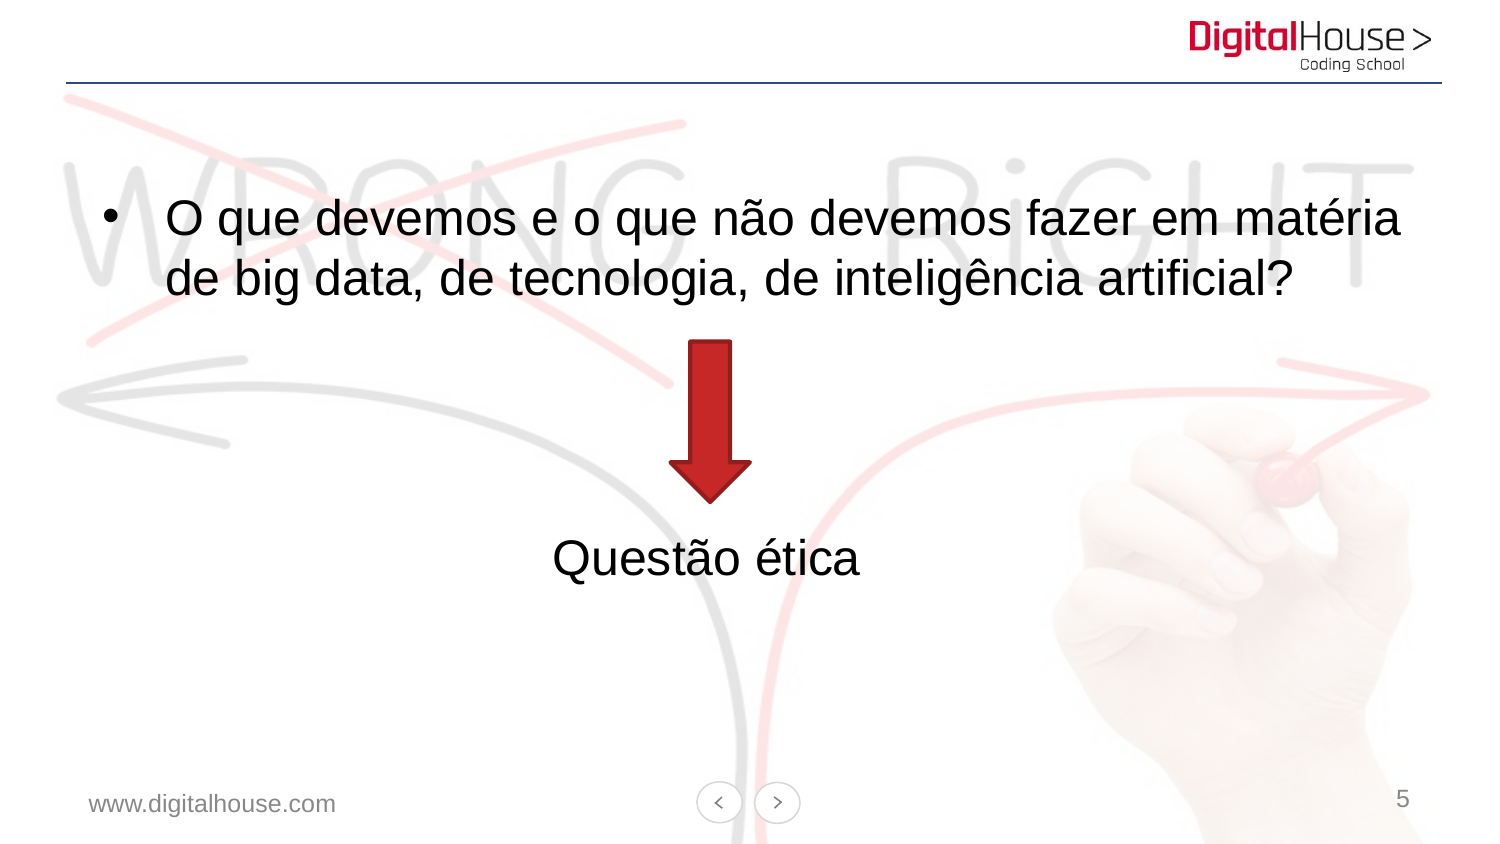

#
O que devemos e o que não devemos fazer em matéria de big data, de tecnologia, de inteligência artificial?

			Questão ética

5